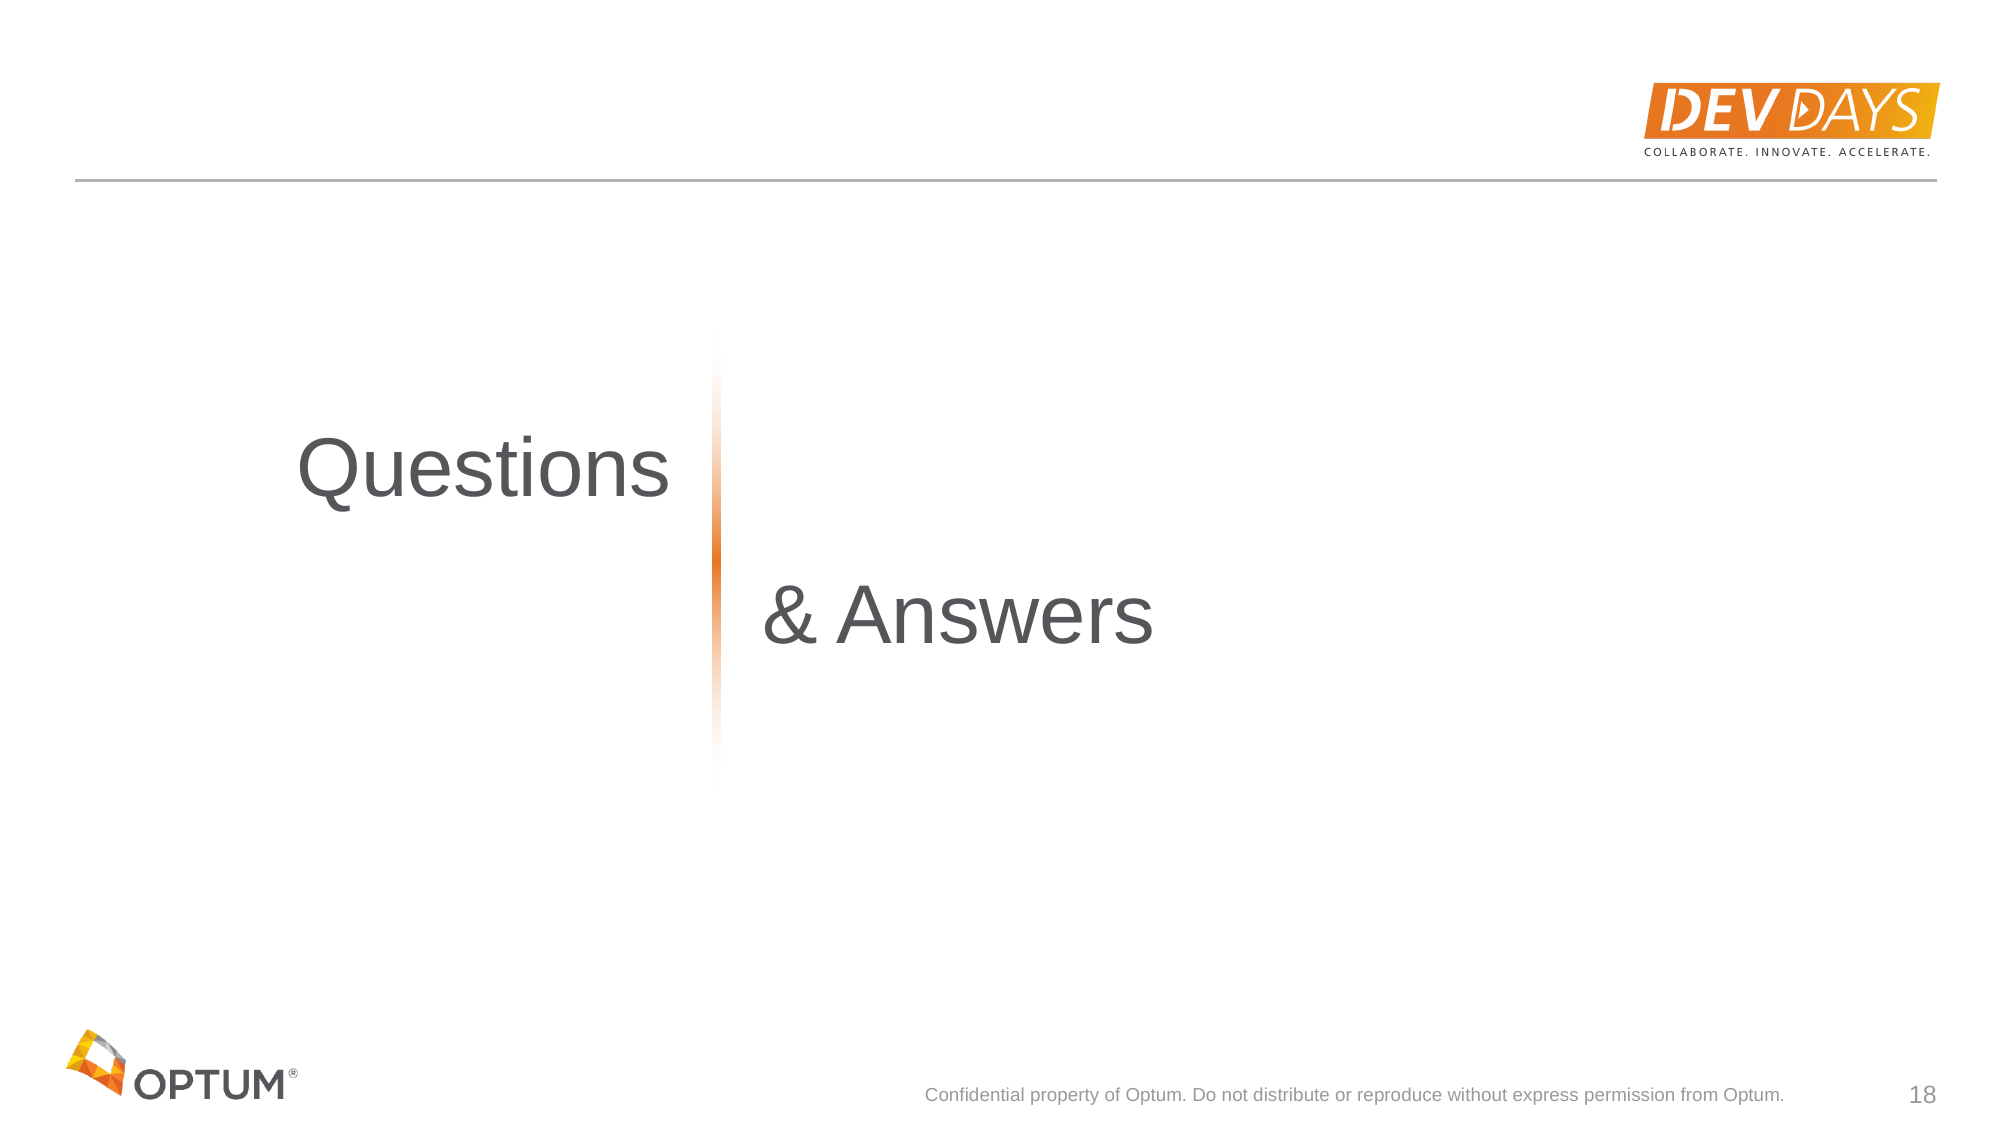

Questions
& Answers
Confidential property of Optum. Do not distribute or reproduce without express permission from Optum.
18